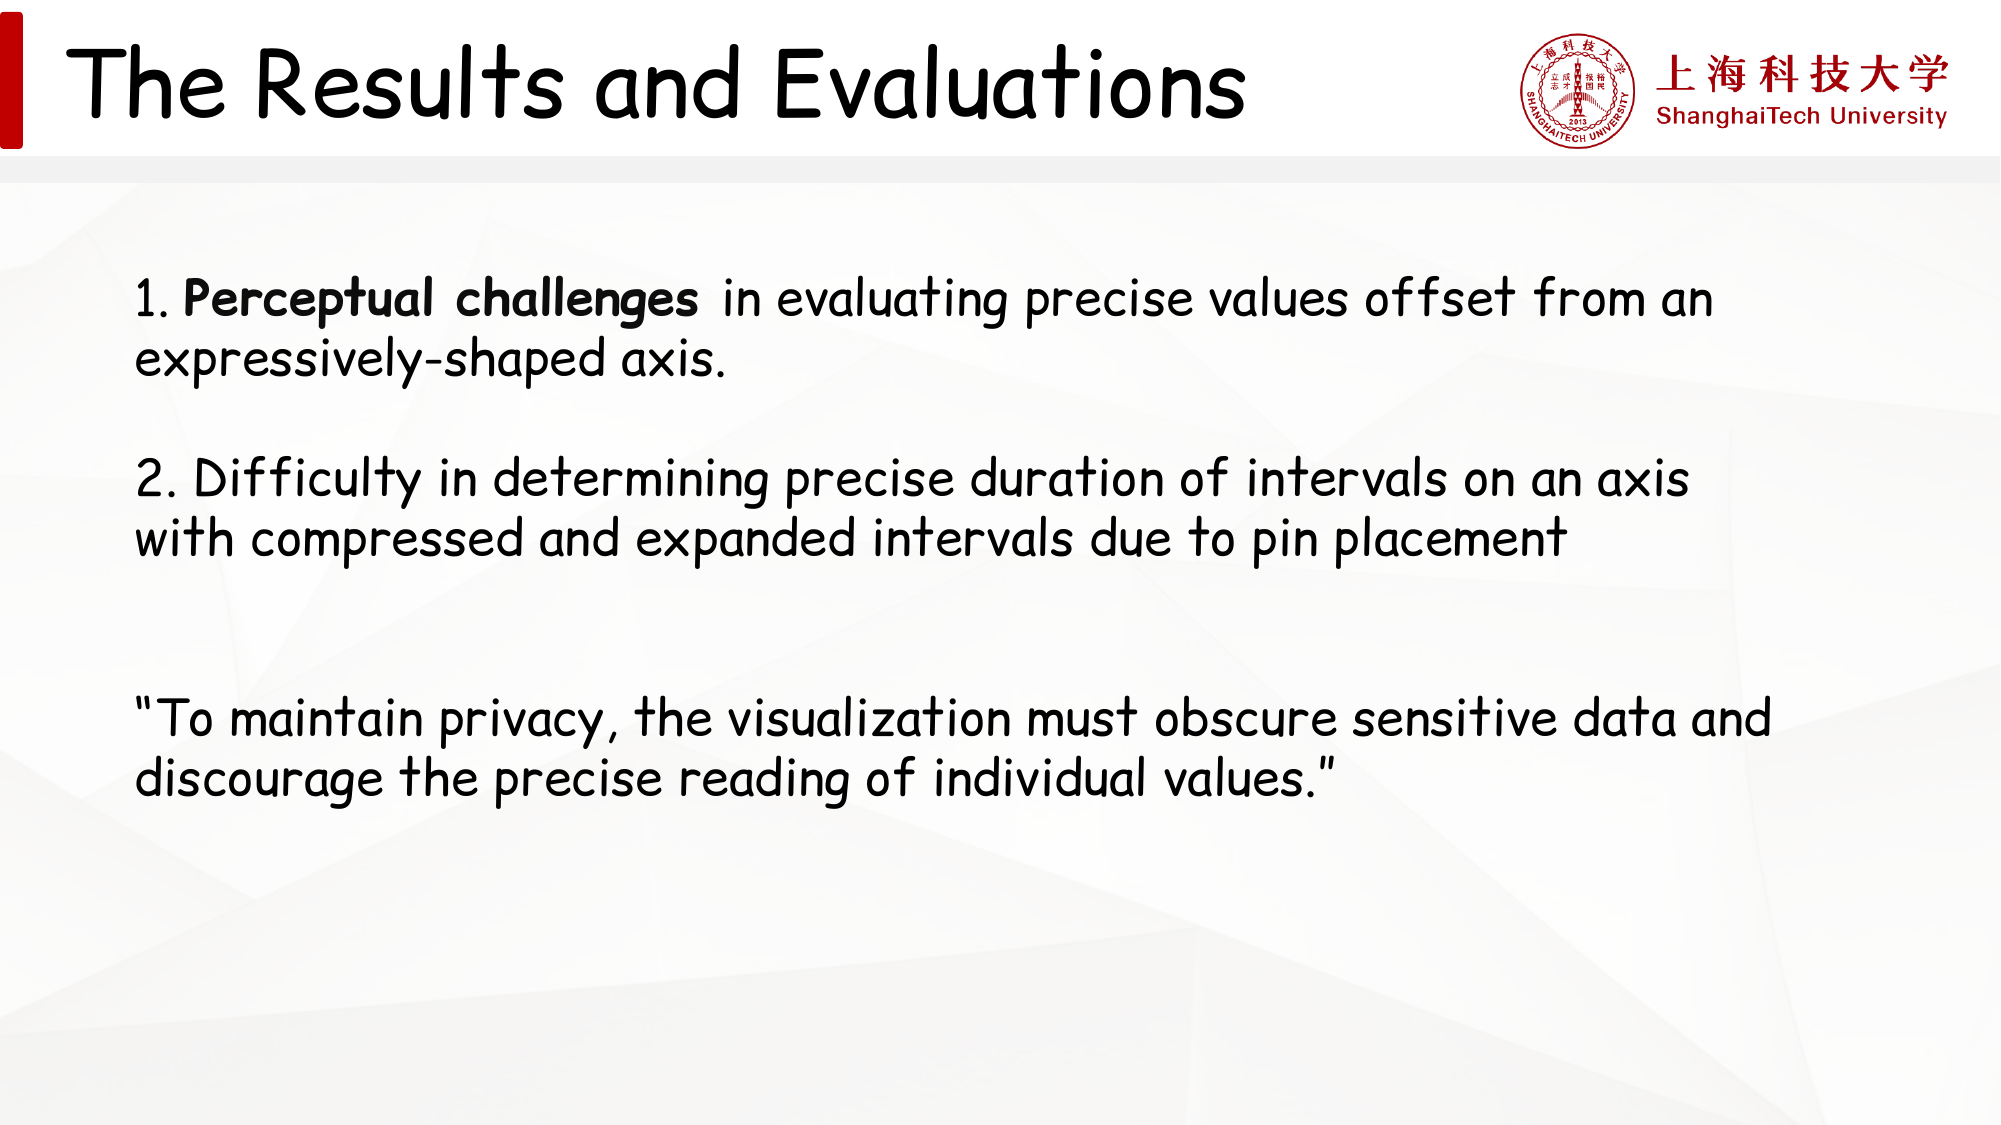

The Results and Evaluations
1. Perceptual challenges in evaluating precise values offset from an expressively-shaped axis.

2. Difficulty in determining precise duration of intervals on an axis with compressed and expanded intervals due to pin placement

“To maintain privacy, the visualization must obscure sensitive data and discourage the precise reading of individual values.”